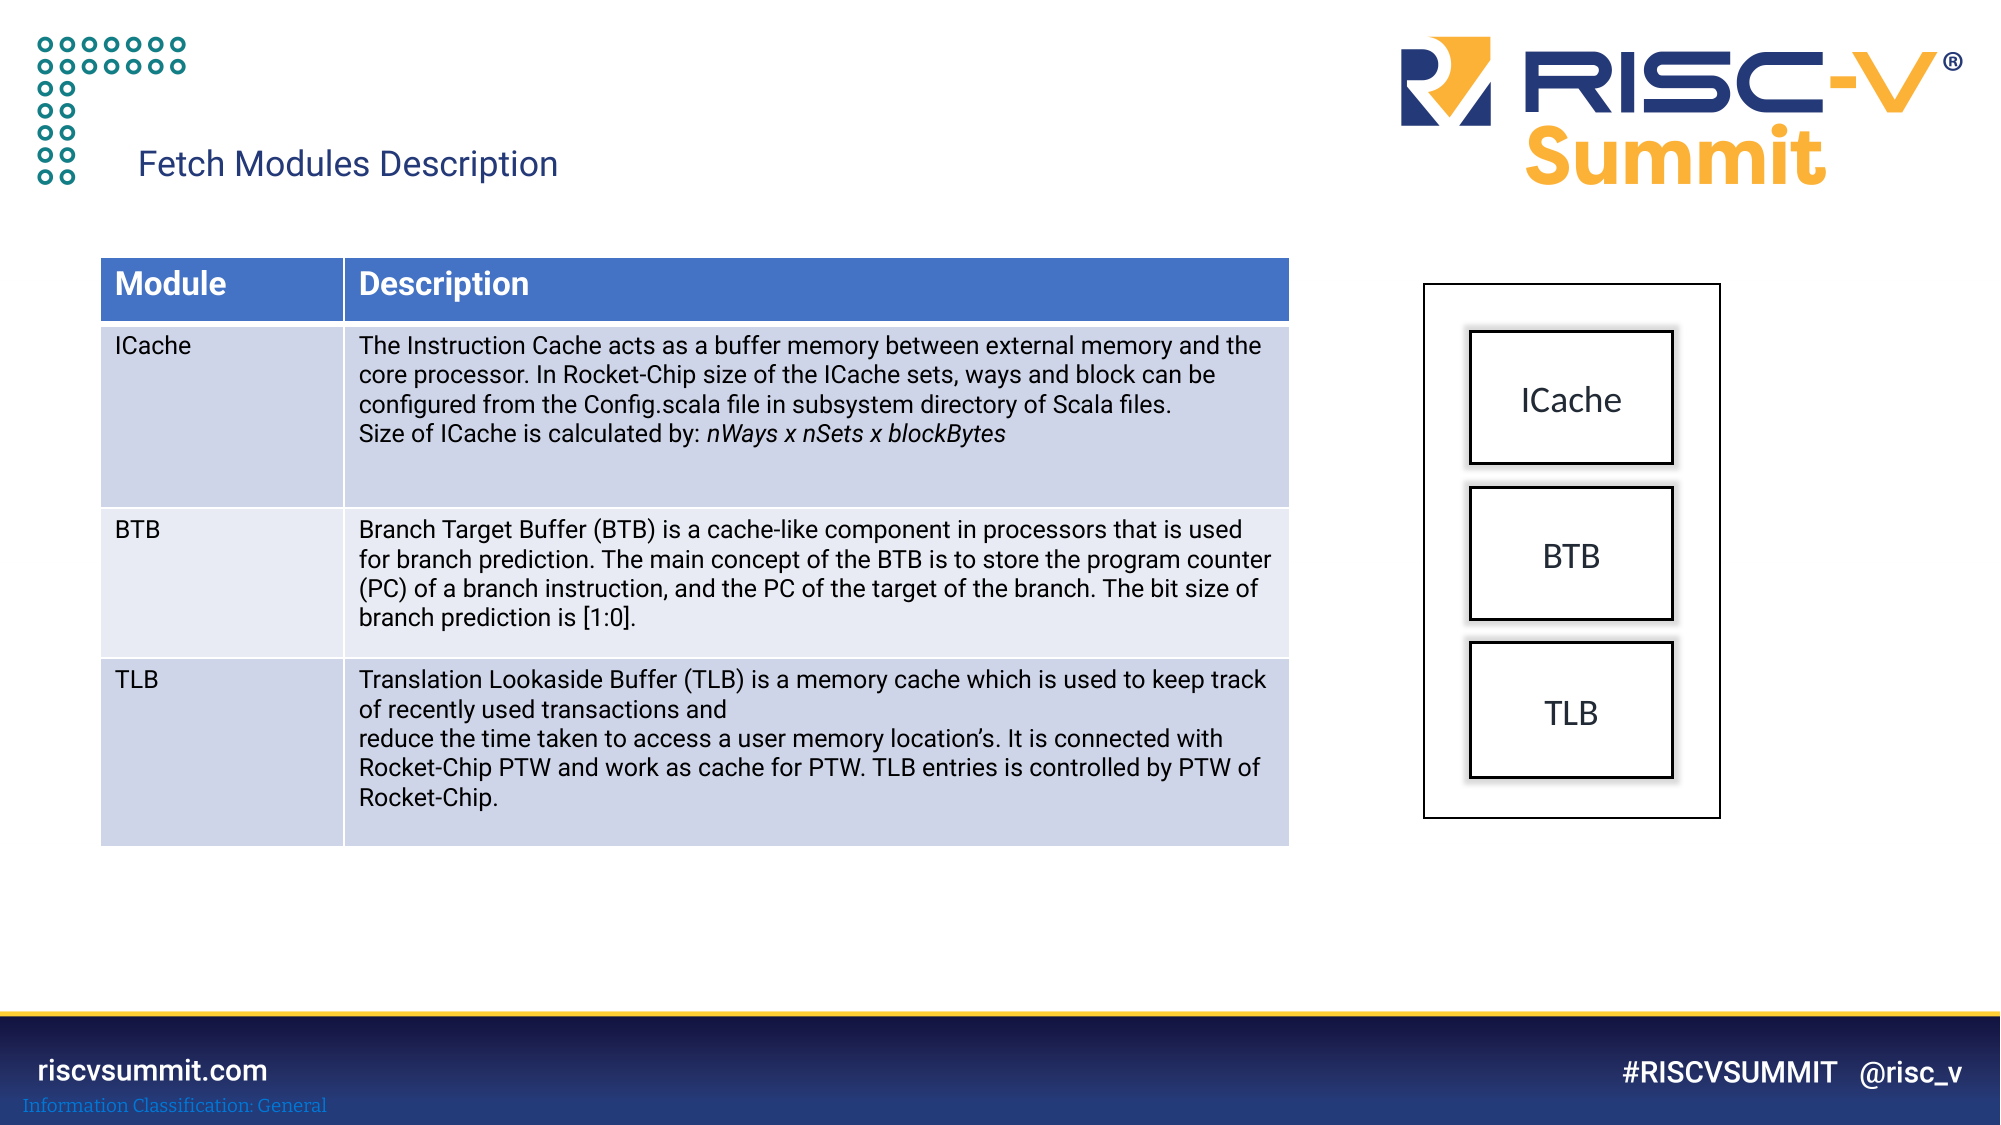

# Fetch Modules Description
| Module | Description |
| --- | --- |
| ICache | The Instruction Cache acts as a buffer memory between external memory and the core processor. In Rocket-Chip size of the ICache sets, ways and block can be configured from the Config.scala file in subsystem directory of Scala files. Size of ICache is calculated by: nWays x nSets x blockBytes |
| BTB | Branch Target Buffer (BTB) is a cache-like component in processors that is used for branch prediction. The main concept of the BTB is to store the program counter (PC) of a branch instruction, and the PC of the target of the branch. The bit size of branch prediction is [1:0]. |
| TLB | Translation Lookaside Buffer (TLB) is a memory cache which is used to keep track of recently used transactions and reduce the time taken to access a user memory location’s. It is connected with Rocket-Chip PTW and work as cache for PTW. TLB entries is controlled by PTW of Rocket-Chip. |

ICache
BTB
TLB